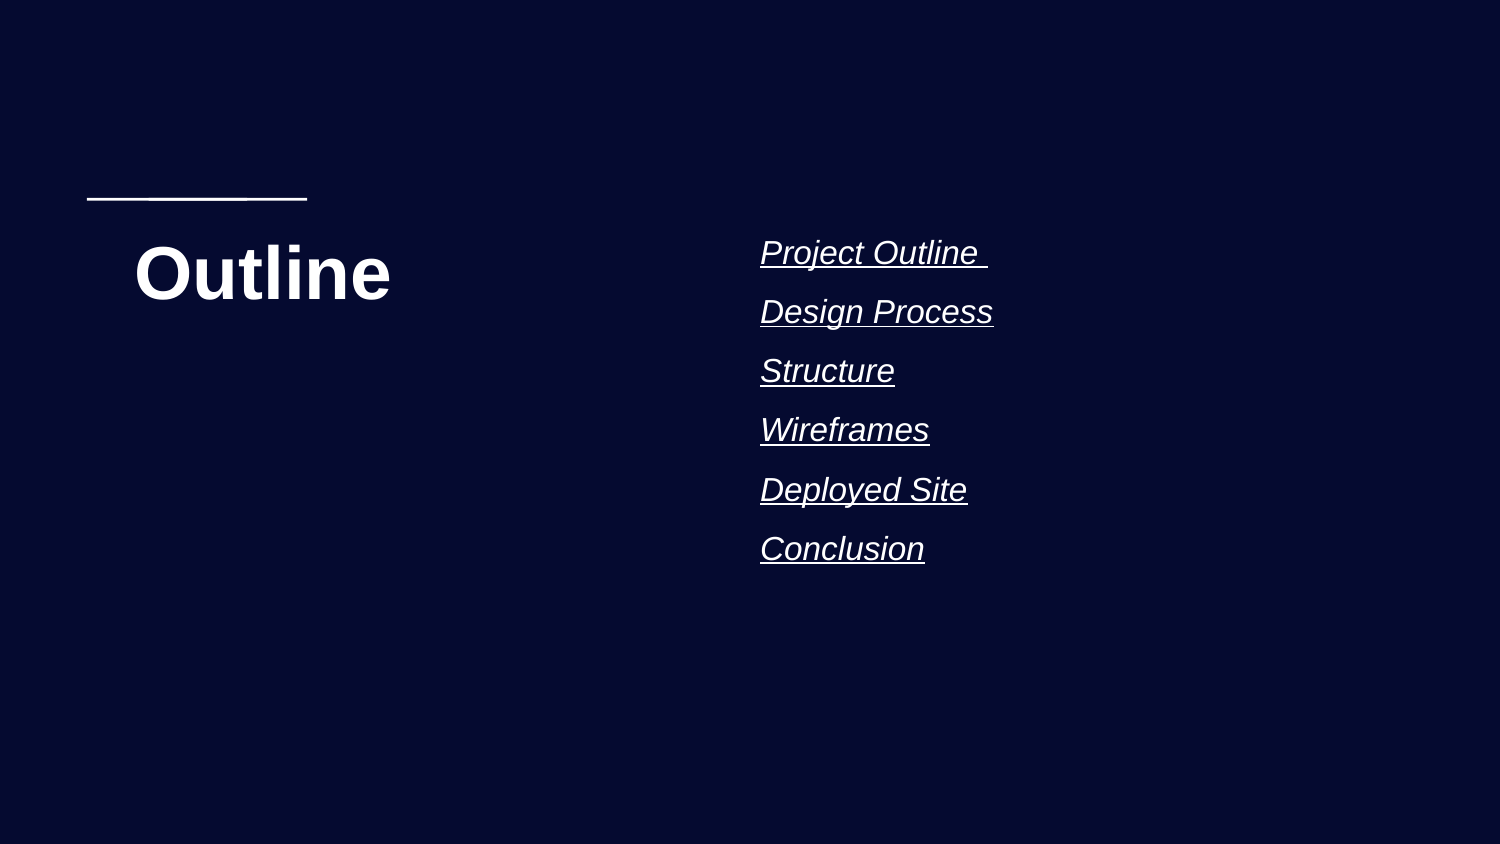

# Outline
Project Outline

Design Process

Structure

Wireframes

Deployed Site

Conclusion